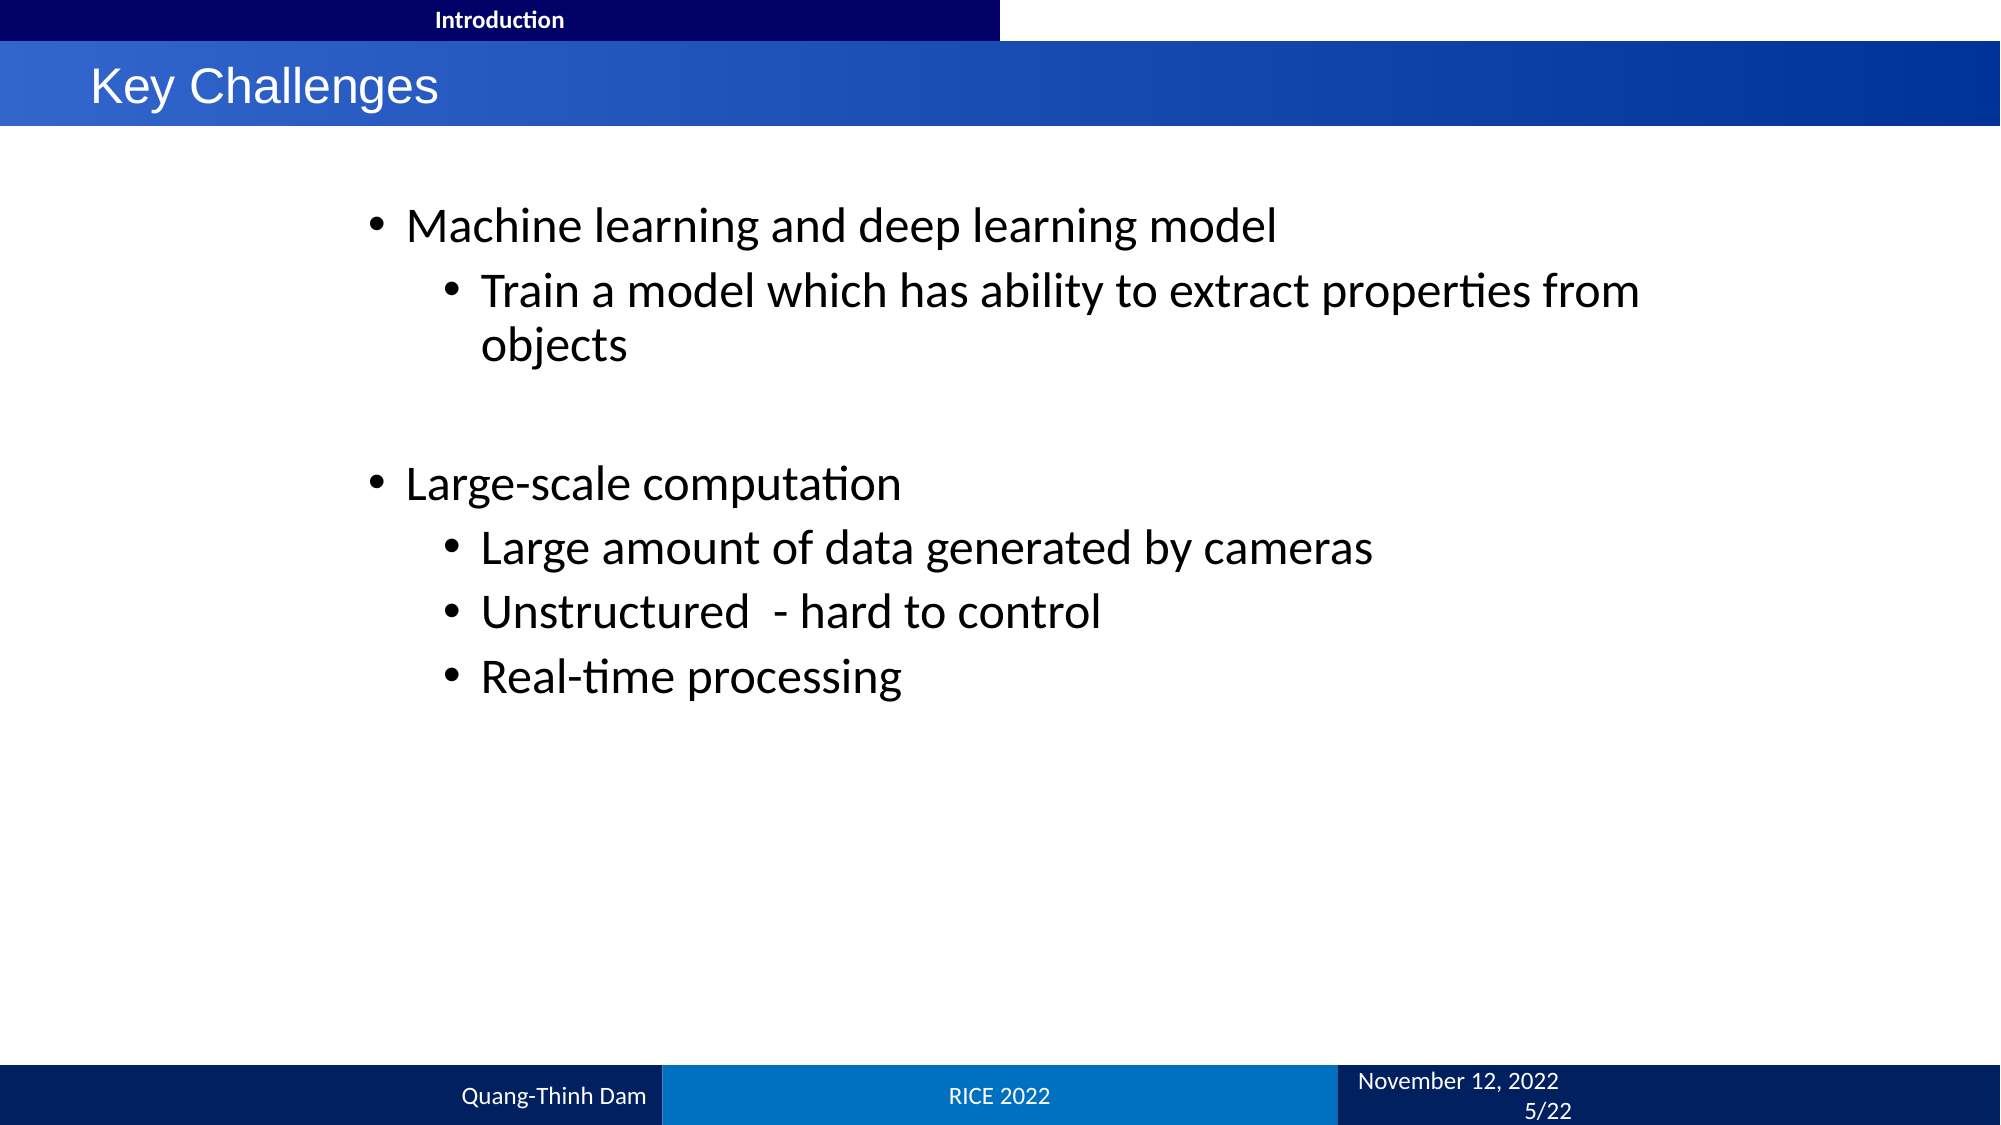

Introduction

# Key Challenges
Machine learning and deep learning model
Train a model which has ability to extract properties from objects

Large-scale computation
Large amount of data generated by cameras
Unstructured  - hard to control
Real-time processing
RICE 2022
 November 12, 2022 			                                    5/22
Quang-Thinh Dam